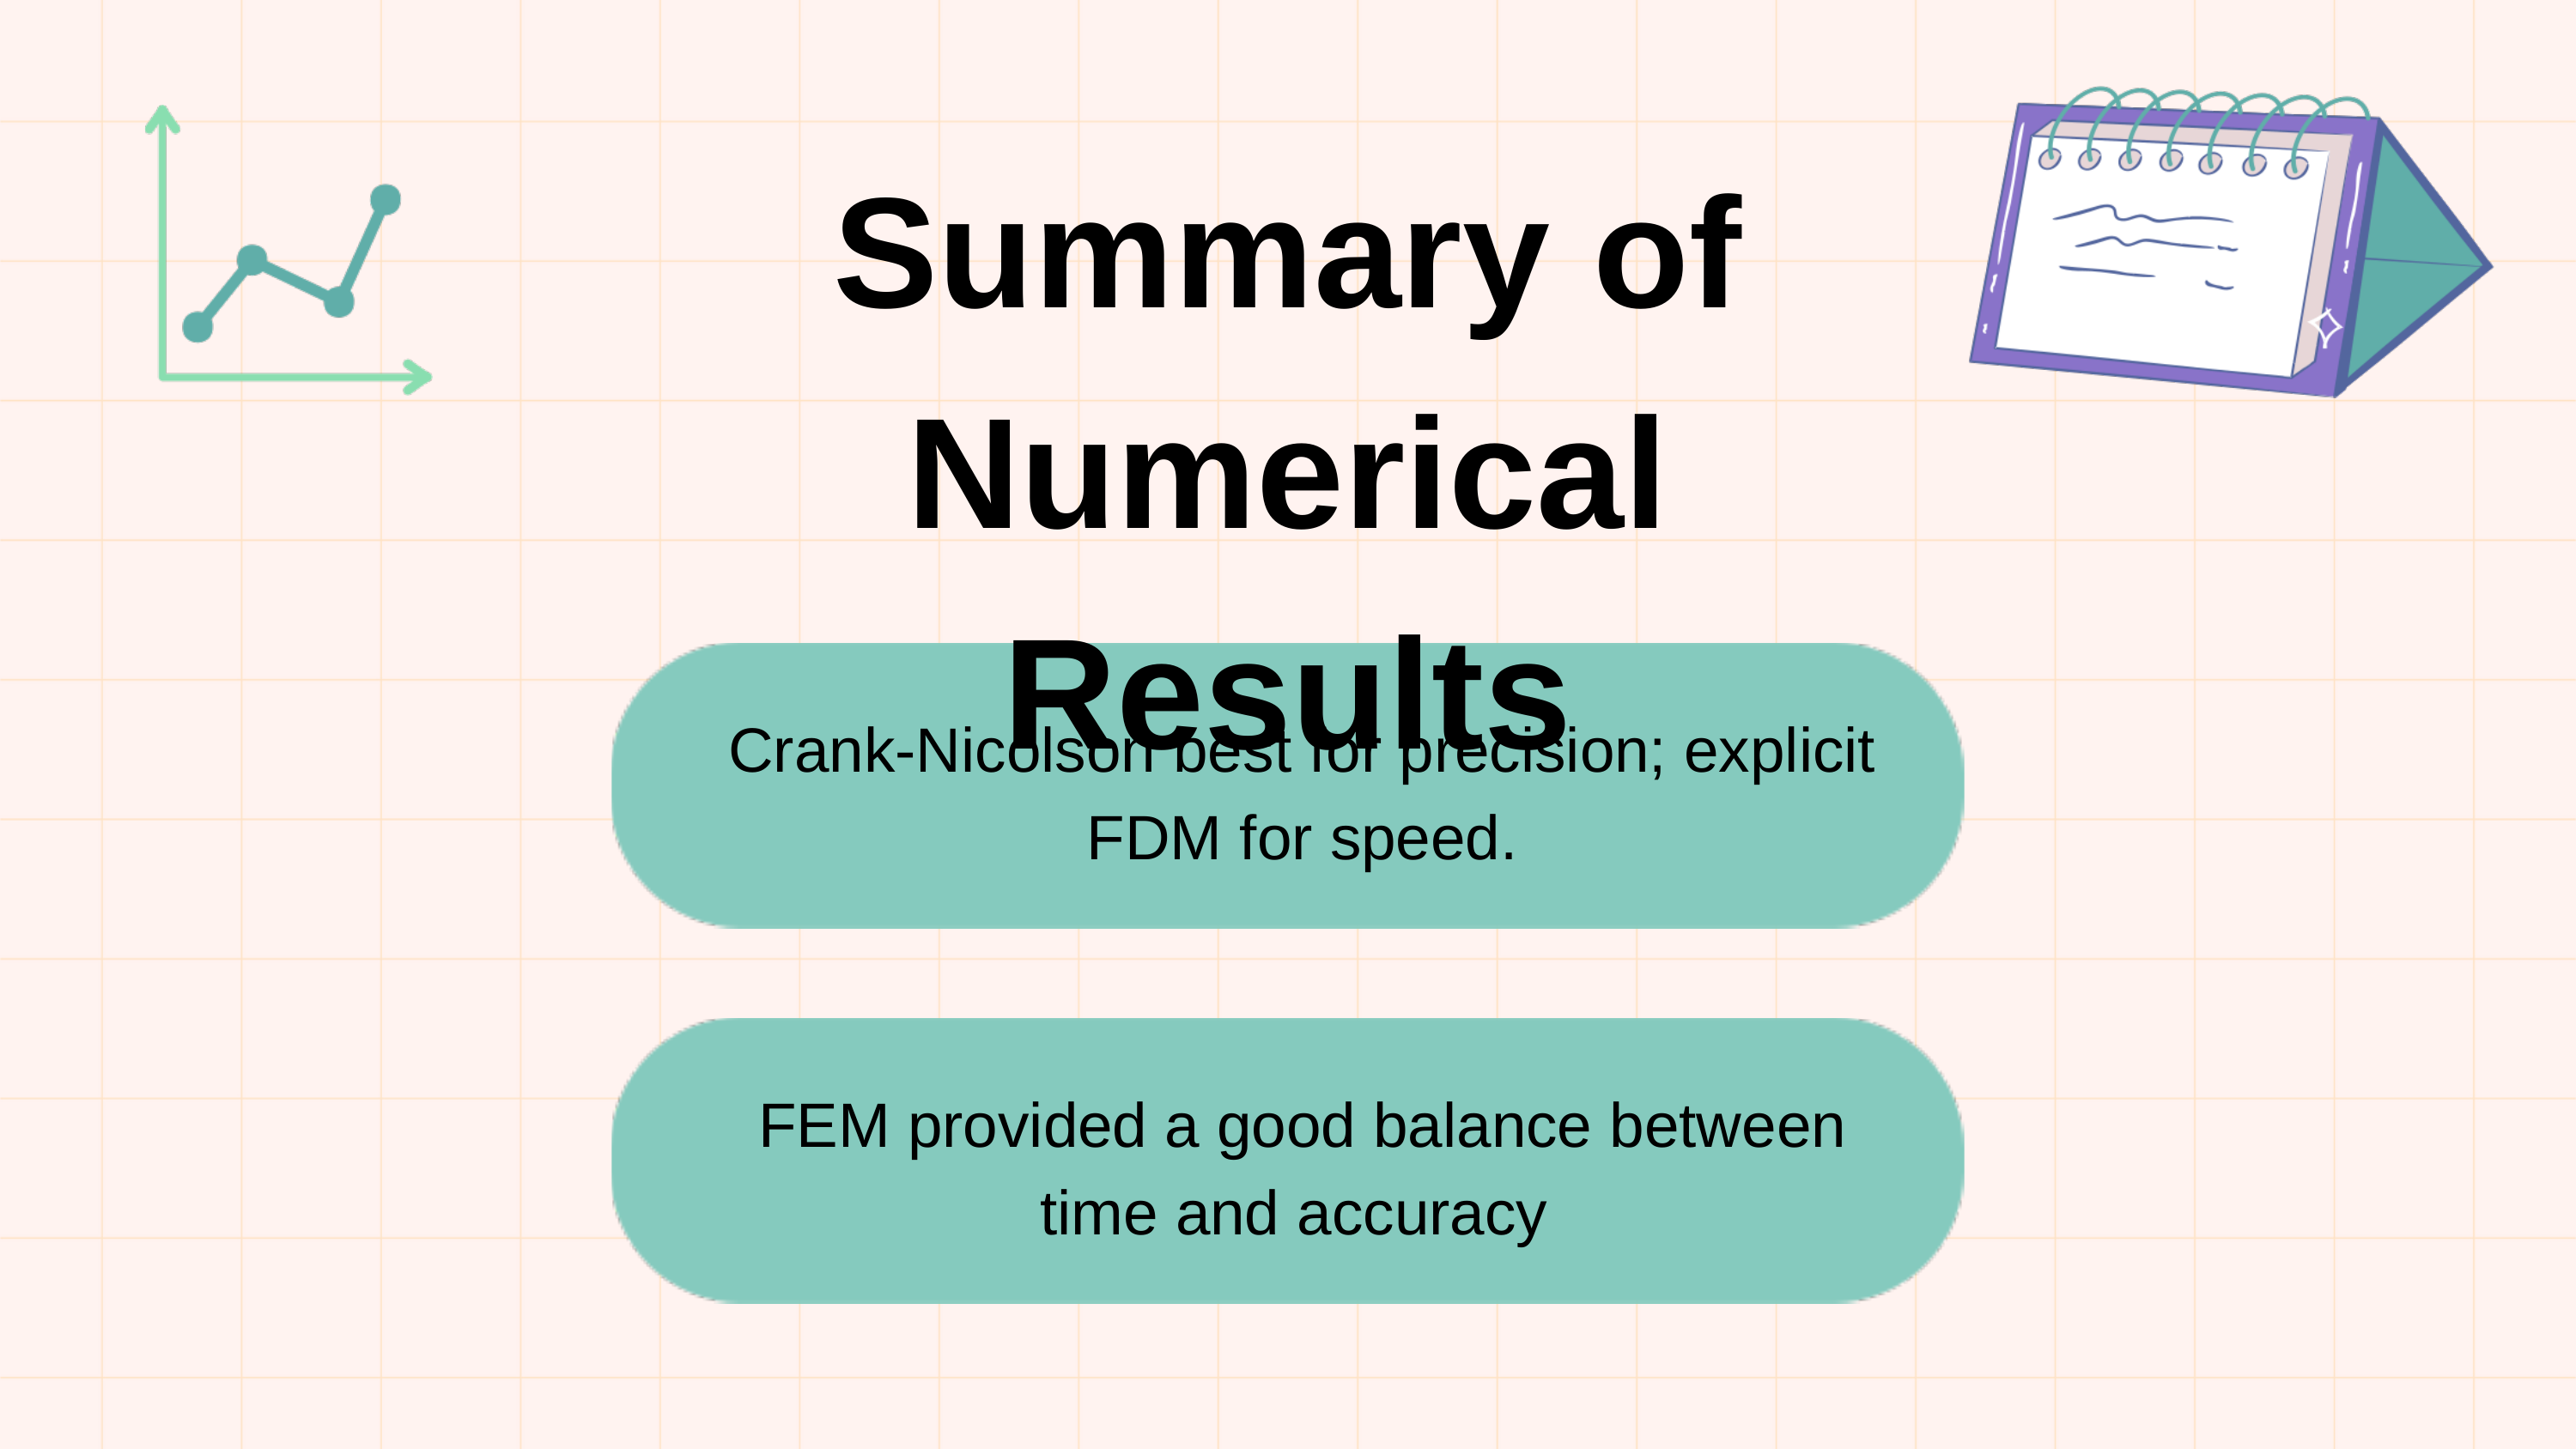

Summary of Numerical Results

Crank-Nicolson best for precision; explicit FDM for speed.

FEM provided a good balance between time and accuracy